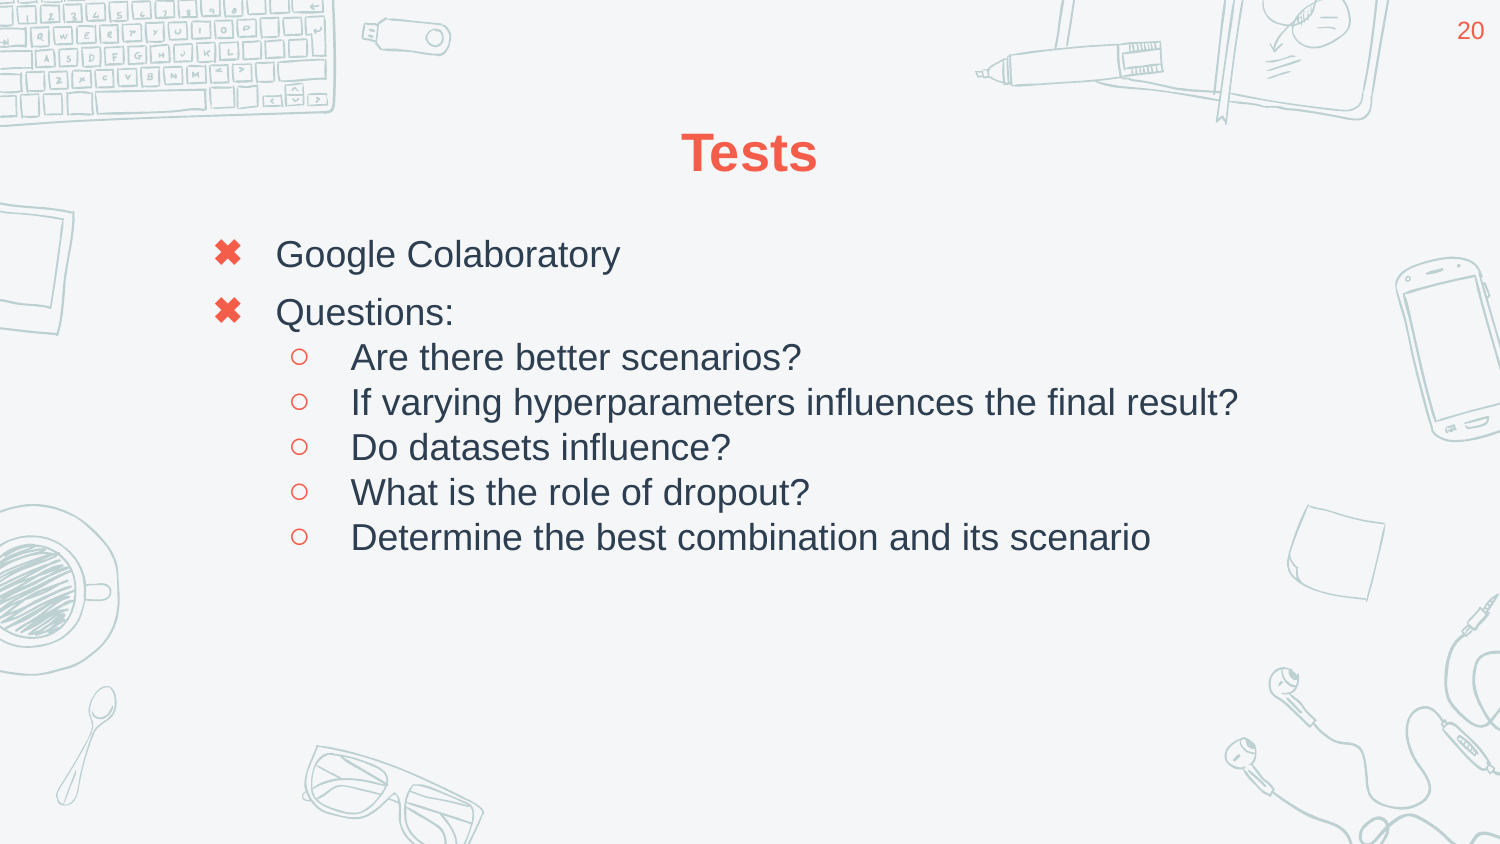

20
# Tests
Google Colaboratory
Questions:
Are there better scenarios?
If varying hyperparameters influences the final result?
Do datasets influence?
What is the role of dropout?
Determine the best combination and its scenario